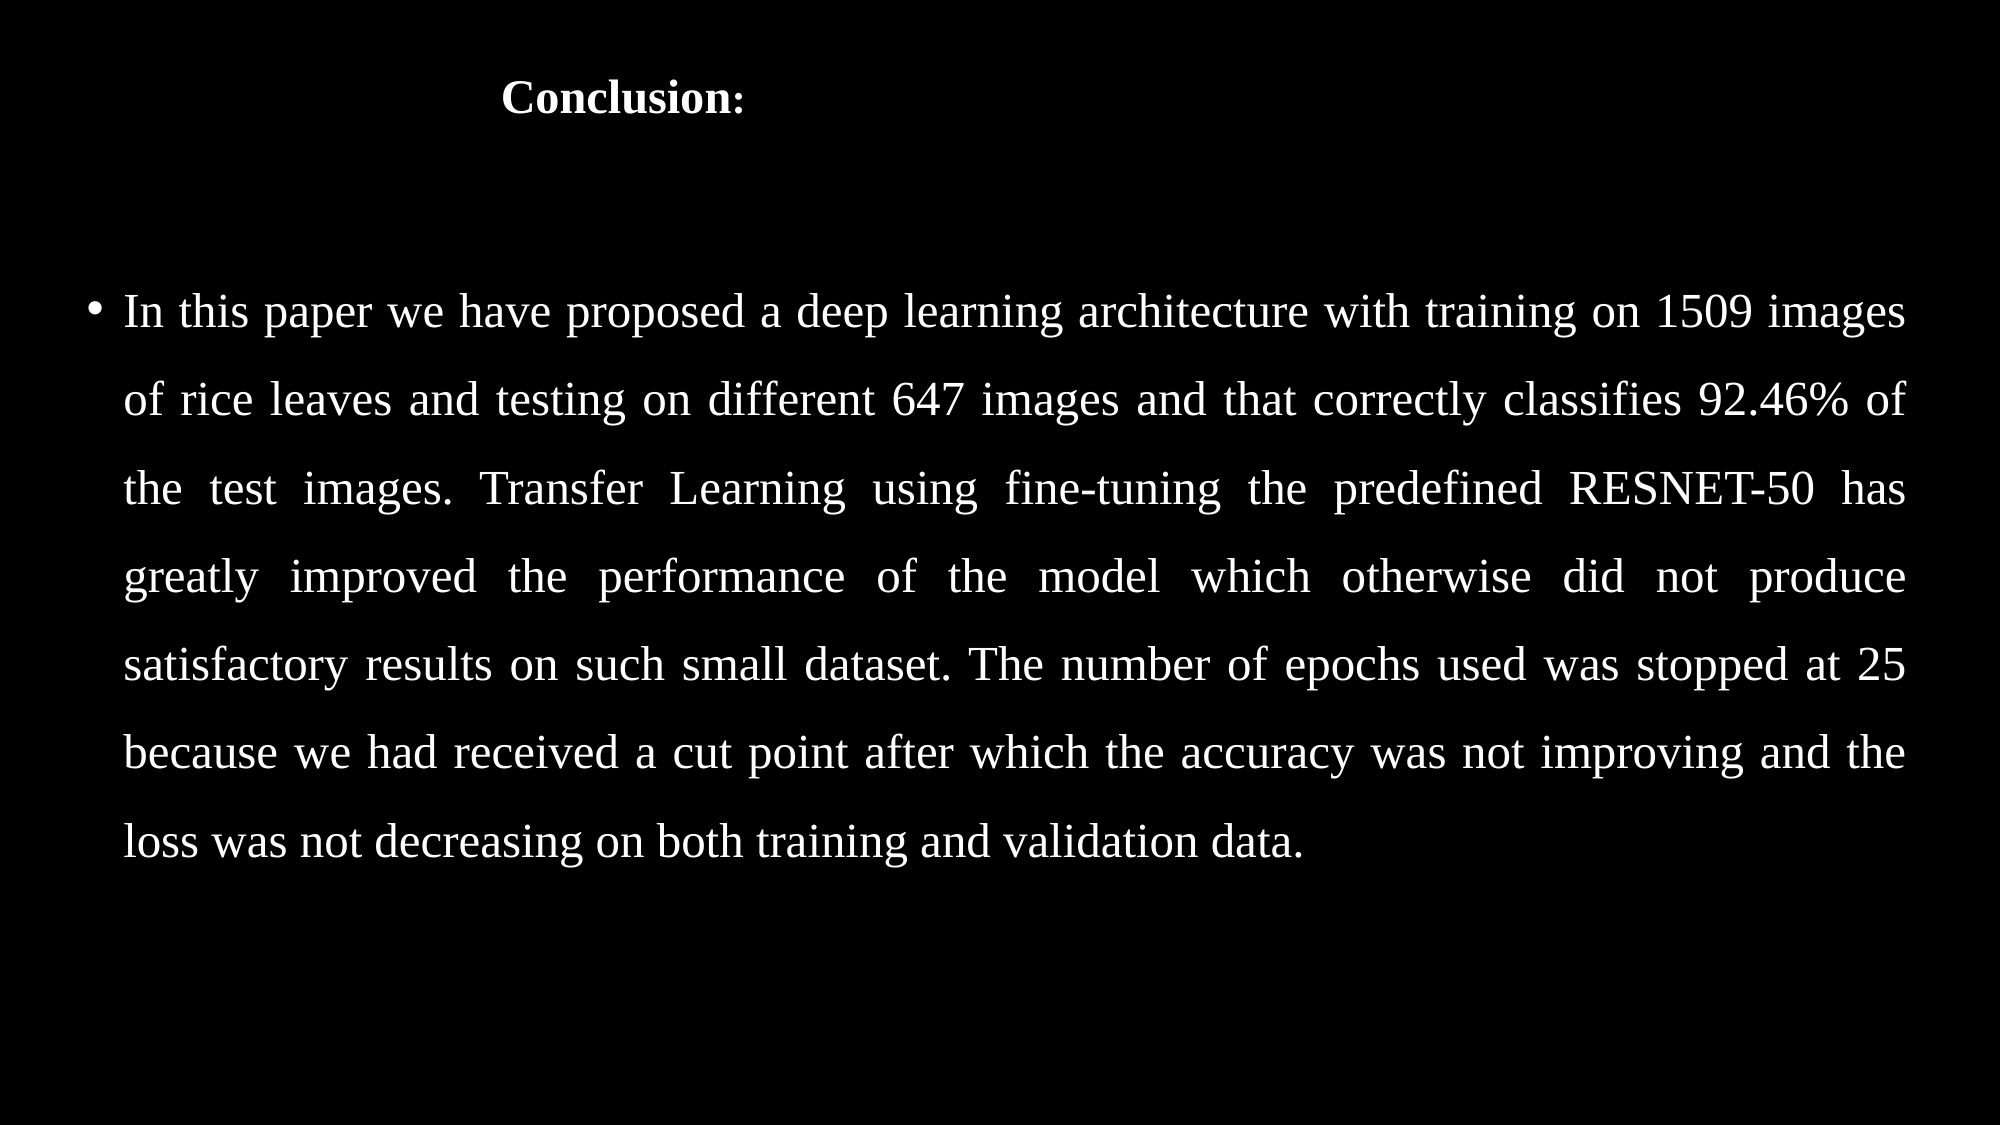

# Conclusion:
In this paper we have proposed a deep learning architecture with training on 1509 images of rice leaves and testing on different 647 images and that correctly classifies 92.46% of the test images. Transfer Learning using fine-tuning the predefined RESNET-50 has greatly improved the performance of the model which otherwise did not produce satisfactory results on such small dataset. The number of epochs used was stopped at 25 because we had received a cut point after which the accuracy was not improving and the loss was not decreasing on both training and validation data.